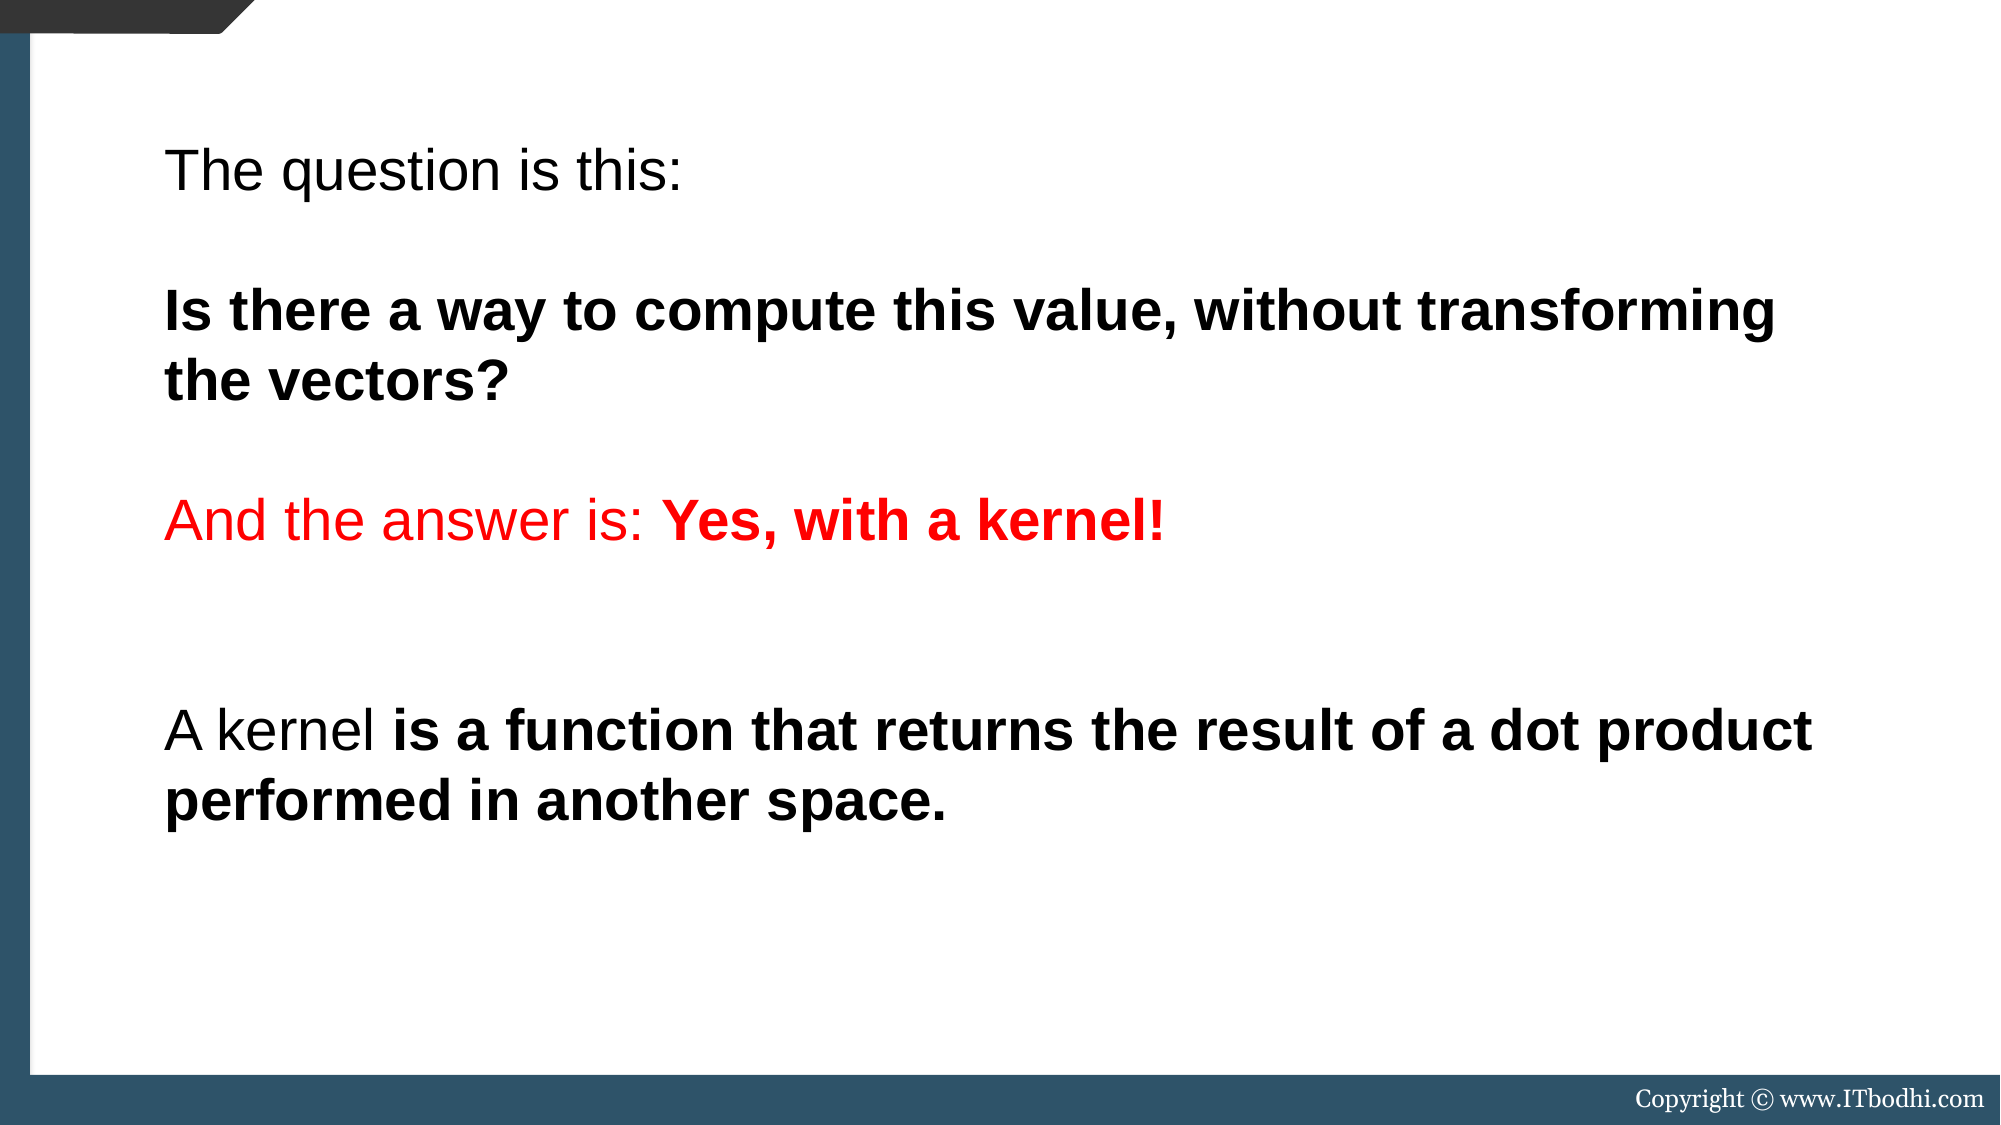

The question is this:

Is there a way to compute this value, without transforming the vectors?

And the answer is: Yes, with a kernel!

A kernel is a function that returns the result of a dot product performed in another space.
Copyright © www.ITbodhi.com